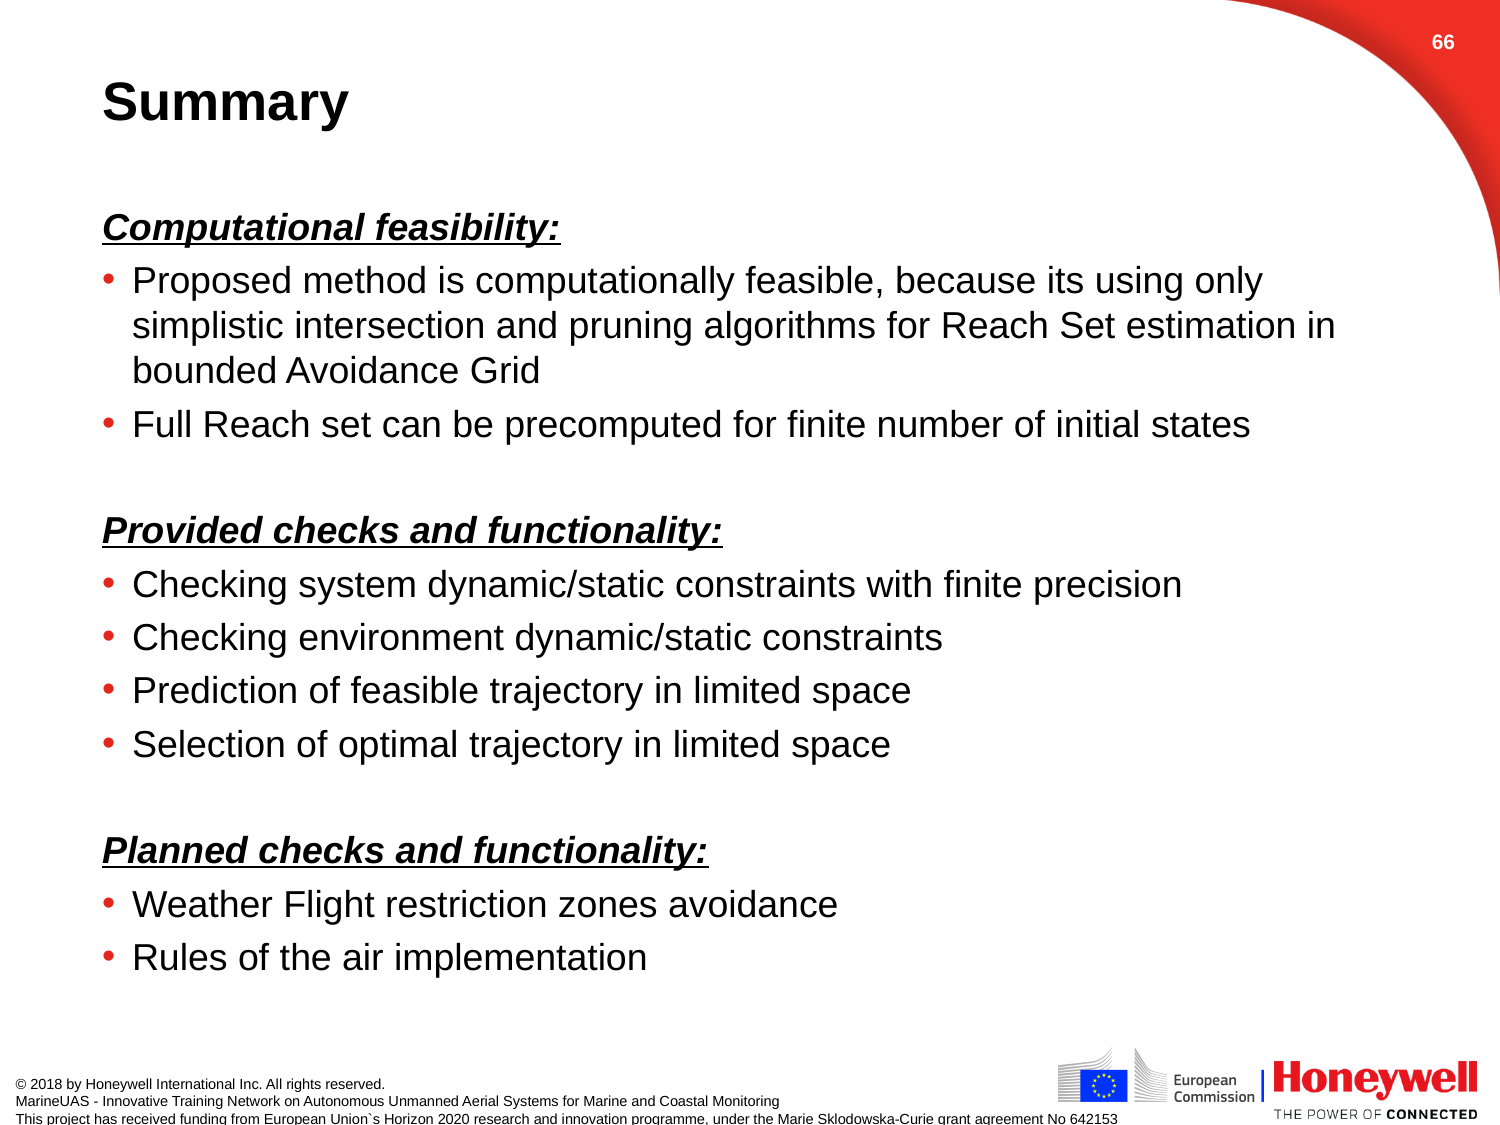

66
# Summary
Computational feasibility:
Proposed method is computationally feasible, because its using only simplistic intersection and pruning algorithms for Reach Set estimation in bounded Avoidance Grid
Full Reach set can be precomputed for finite number of initial states

Provided checks and functionality:
Checking system dynamic/static constraints with finite precision
Checking environment dynamic/static constraints
Prediction of feasible trajectory in limited space
Selection of optimal trajectory in limited space

Planned checks and functionality:
Weather Flight restriction zones avoidance
Rules of the air implementation